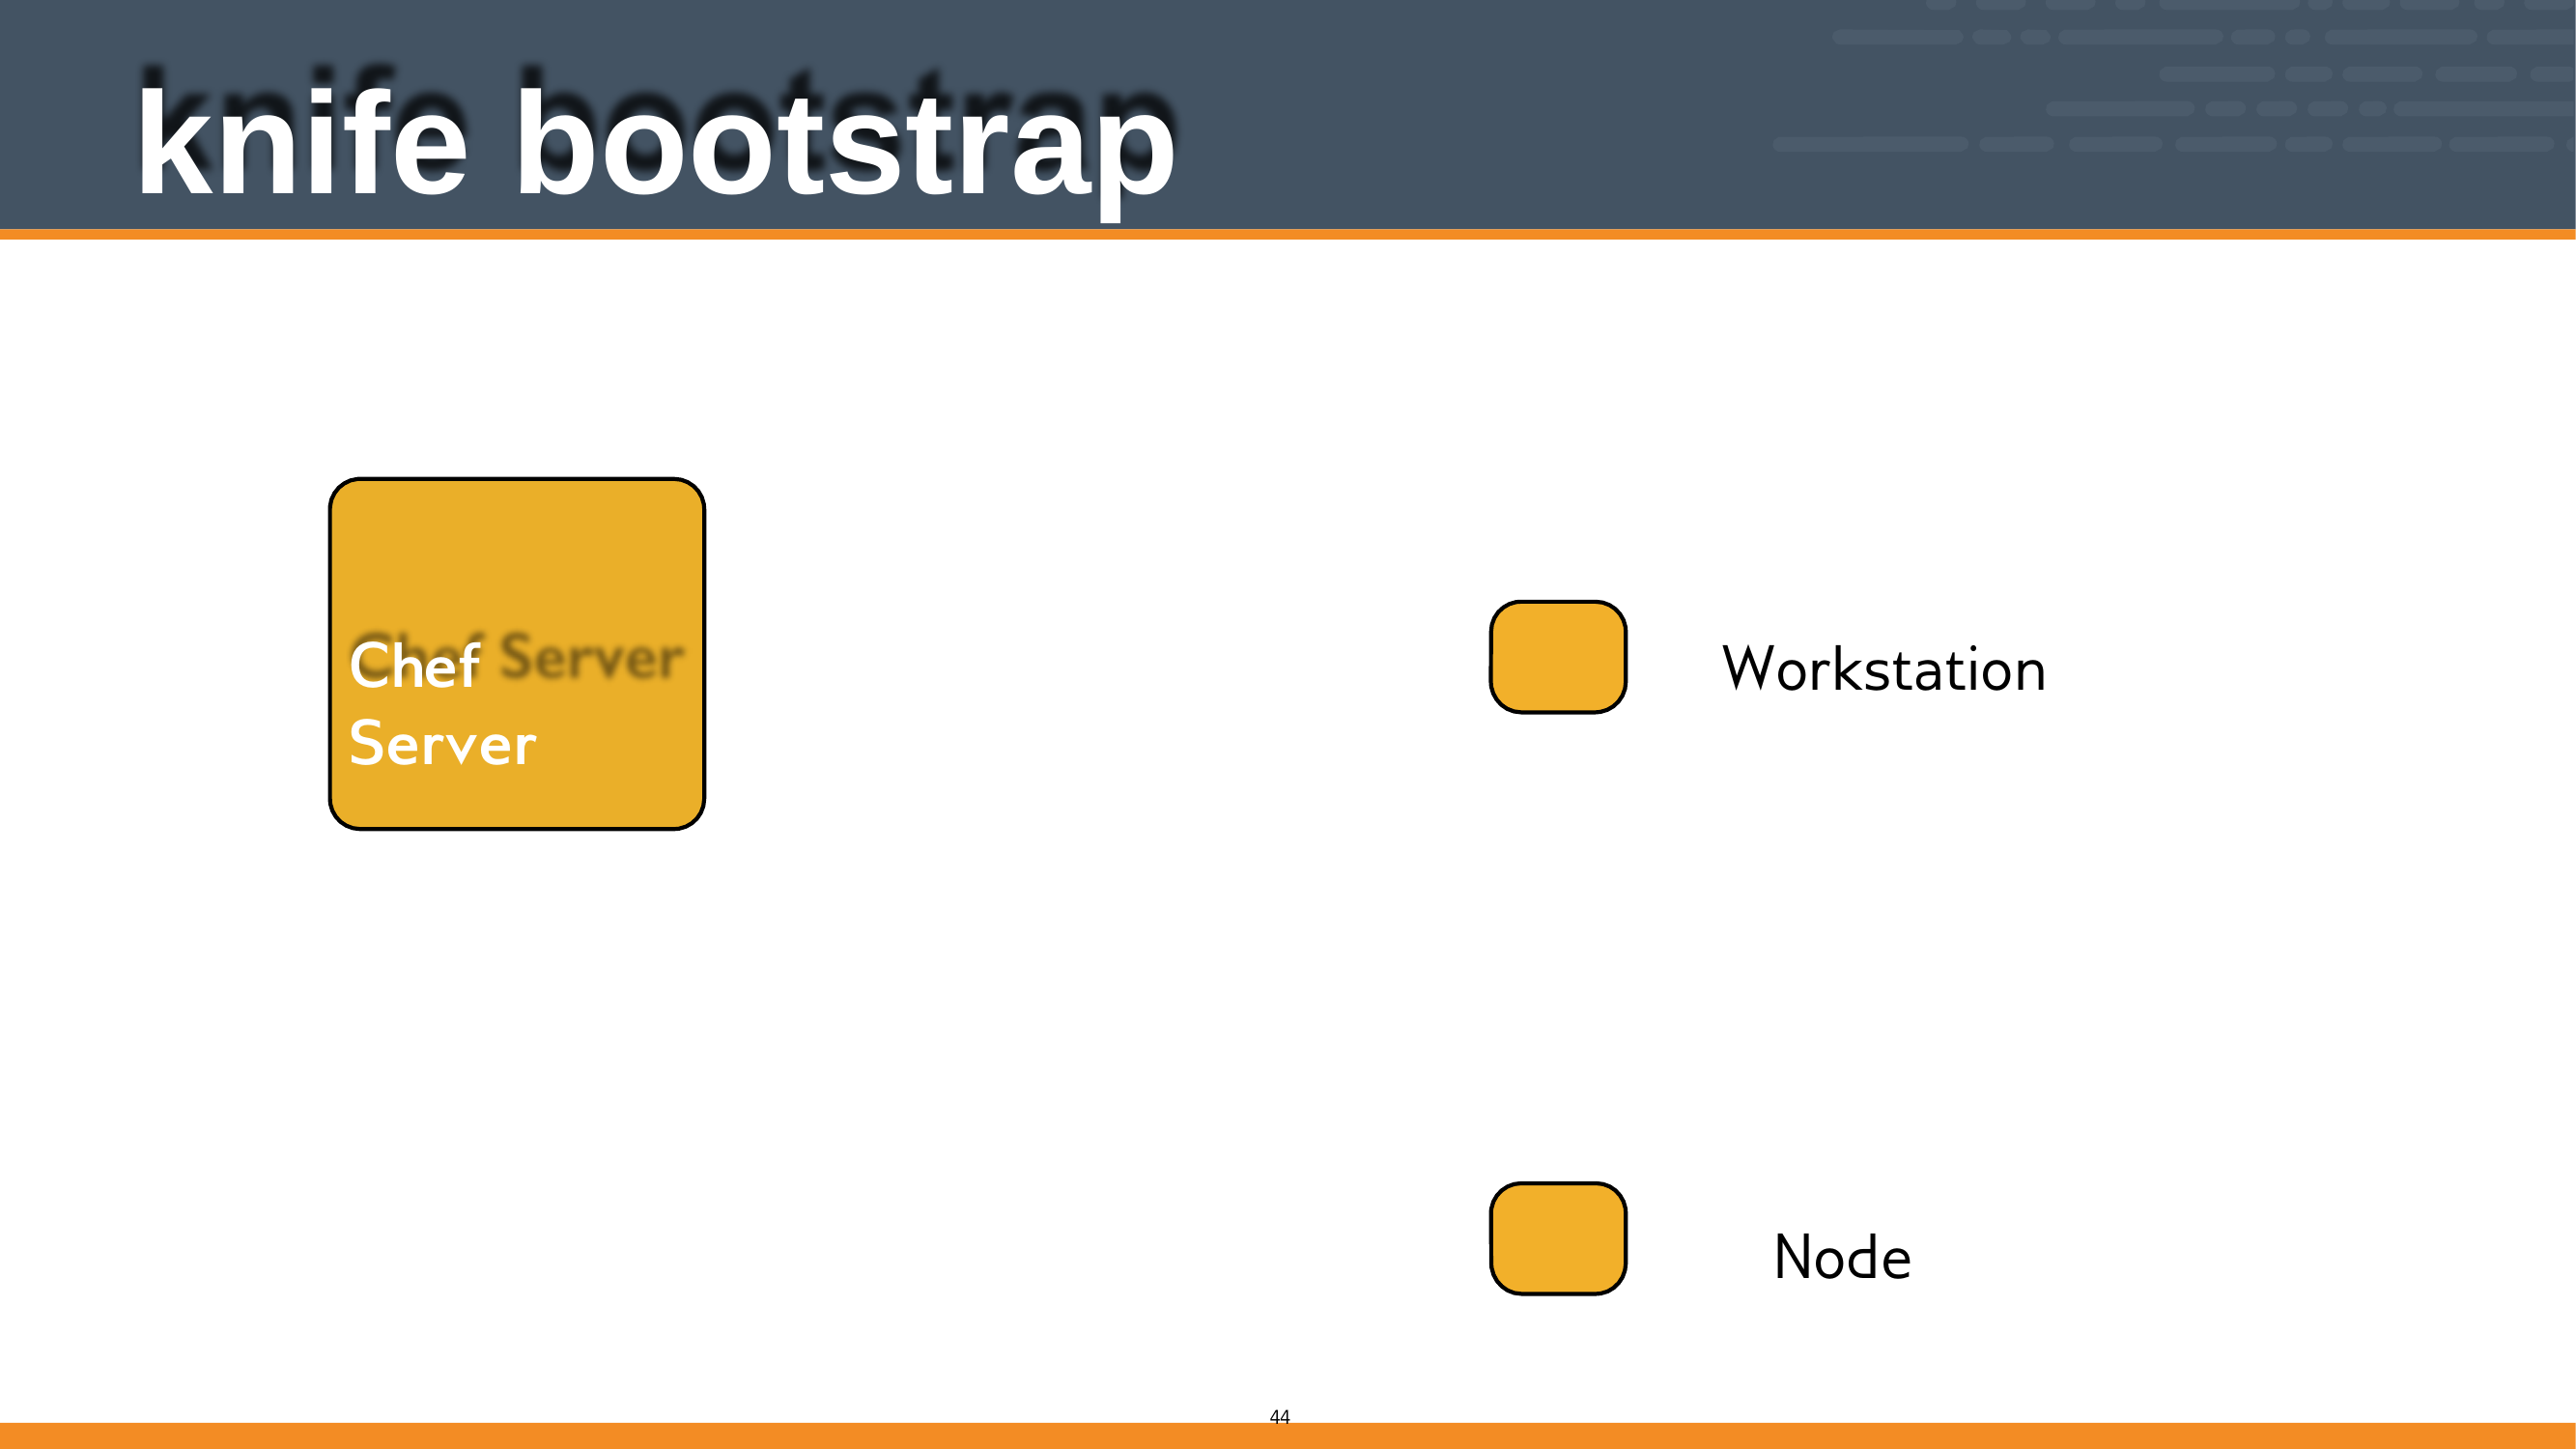

# knife bootstrap

Chef Server

Workstation

Node
44